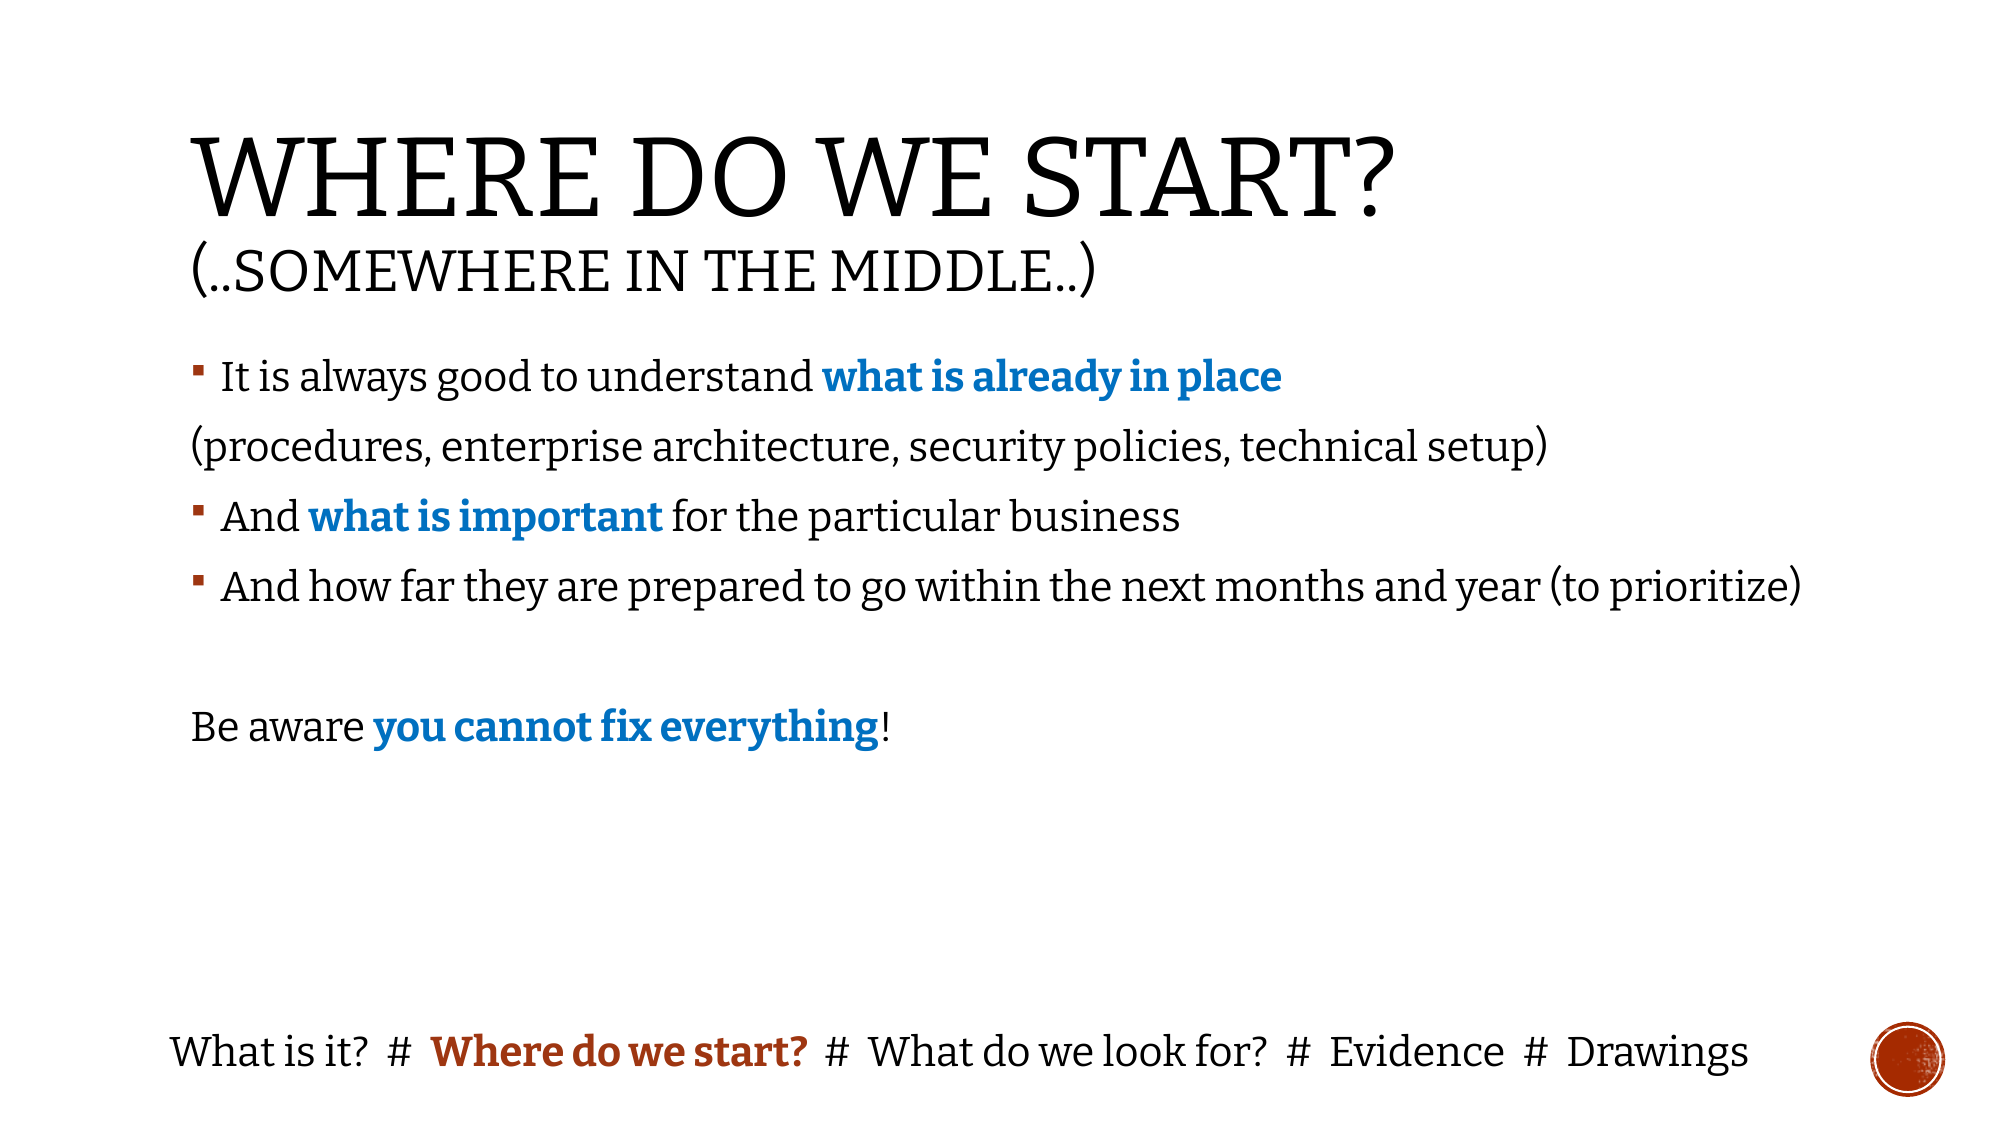

# Where do we start? (..somewhere in the middle..)
It is always good to understand what is already in place
(procedures, enterprise architecture, security policies, technical setup)
And what is important for the particular business
And how far they are prepared to go within the next months and year (to prioritize)

Be aware you cannot fix everything!
What is it?  #  Where do we start?  #  What do we look for?  #  Evidence  #  Drawings